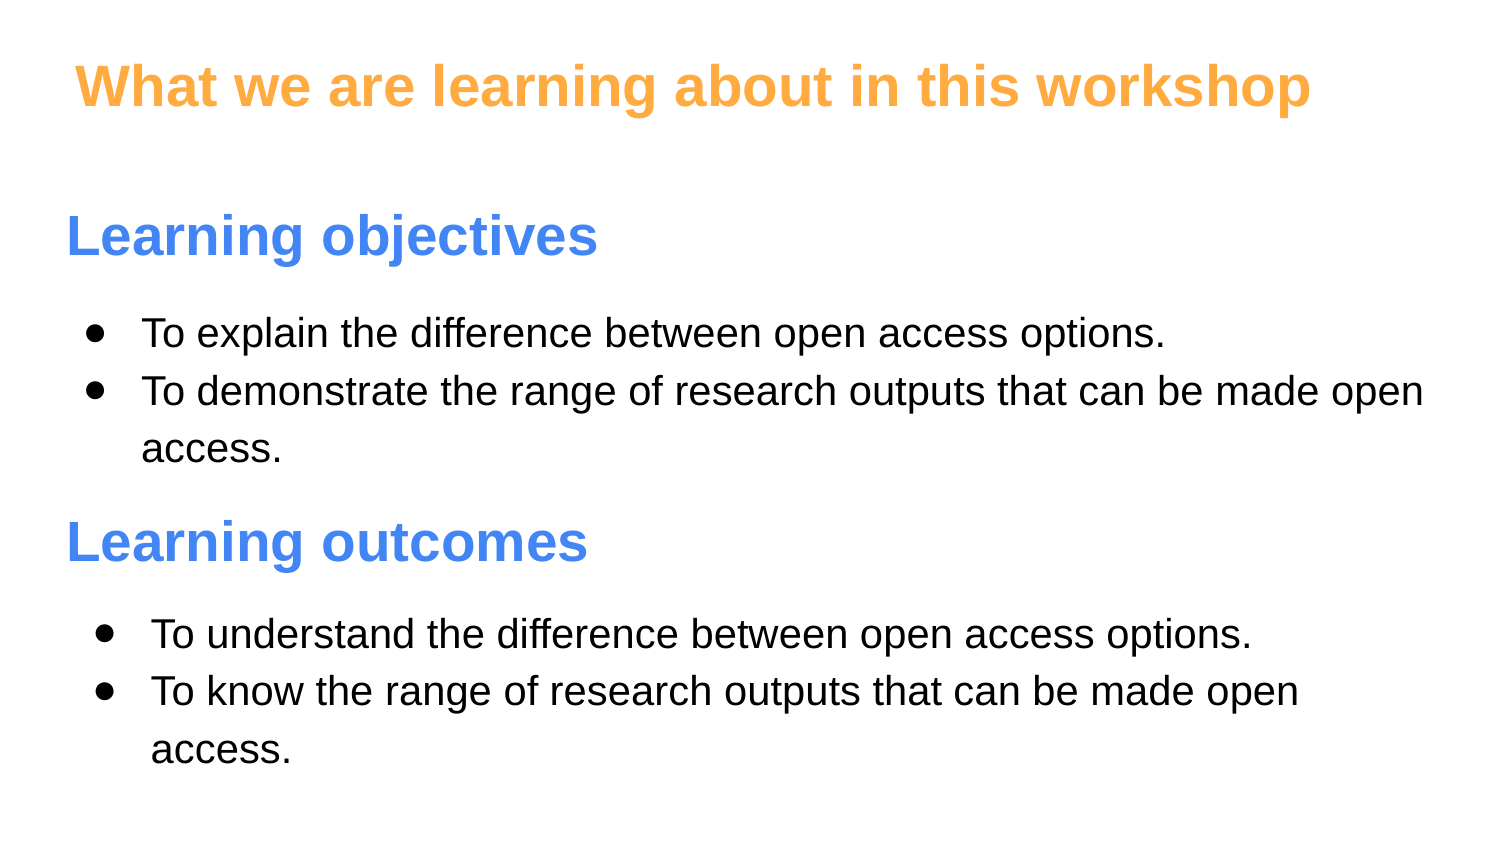

What we are learning about in this workshop
# Learning objectives
To explain the difference between open access options.
To demonstrate the range of research outputs that can be made open access.
Learning outcomes
To understand the difference between open access options.
To know the range of research outputs that can be made open access.